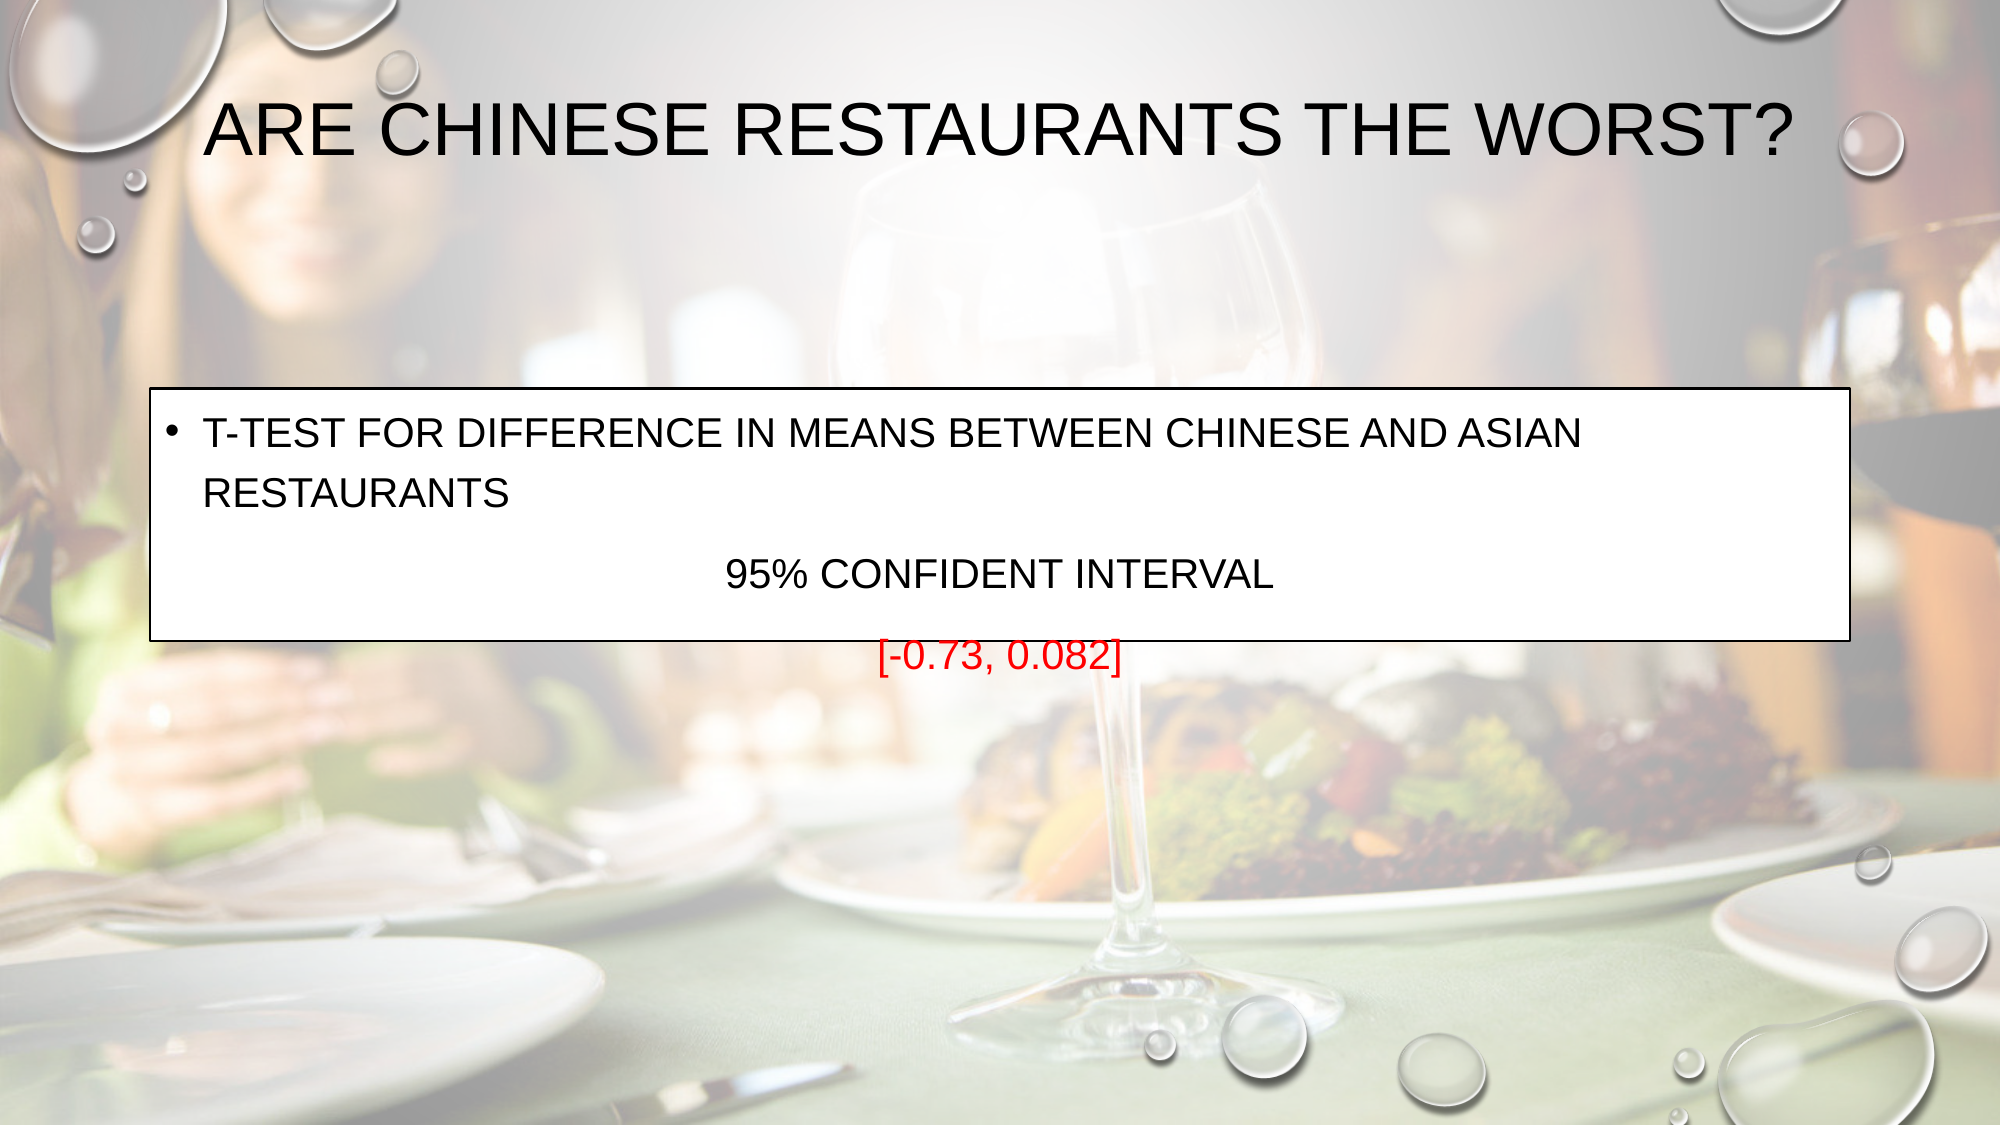

# ARE Chinese restaurants THE WORST?
T-test for difference in means between Chinese and Asian Restaurants
95% Confident interval
[-0.73, 0.082]